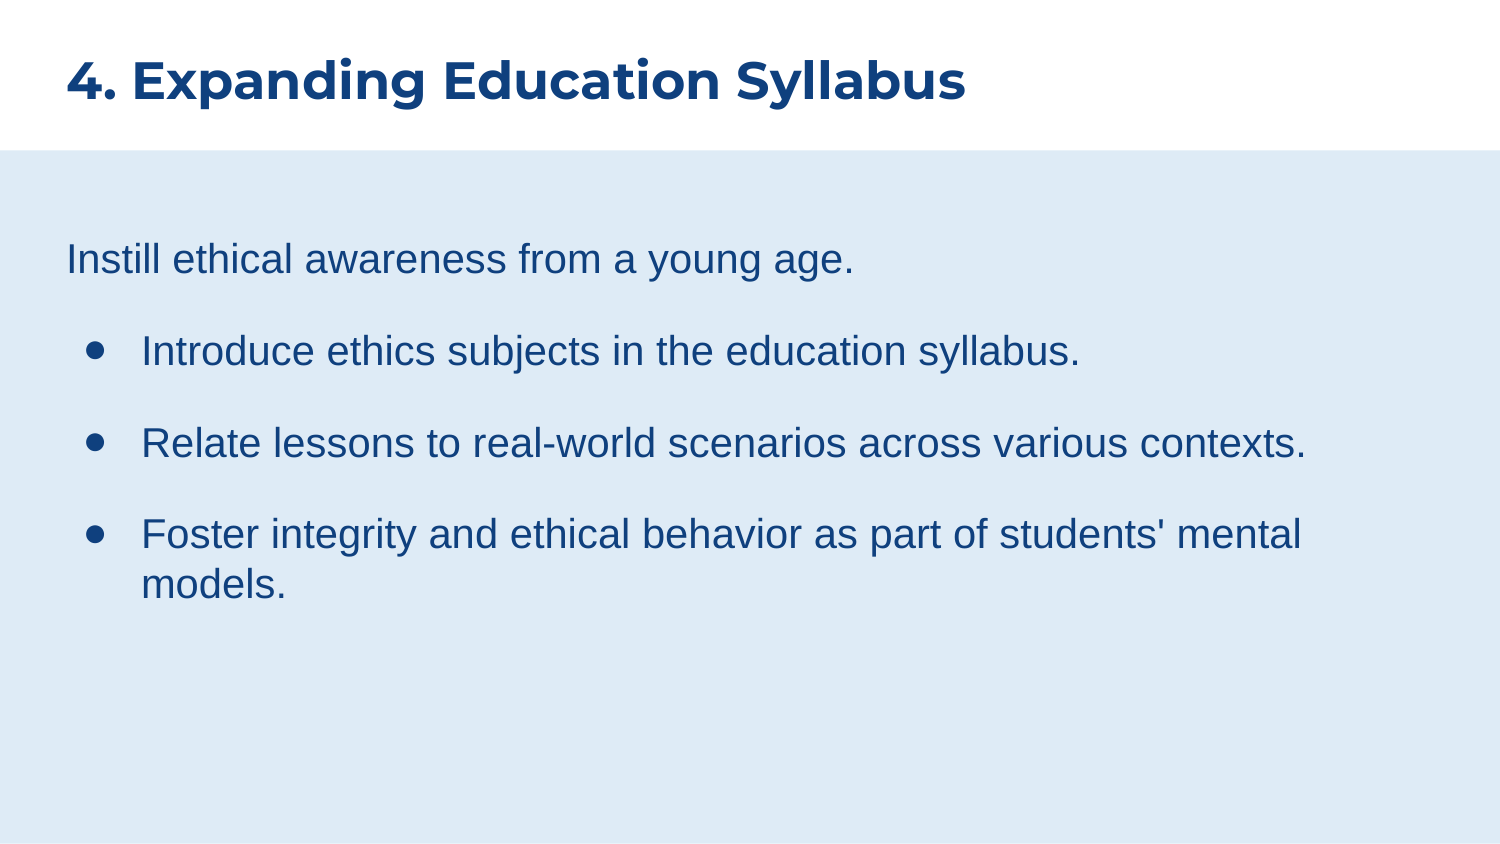

# 4. Expanding Education Syllabus

Instill ethical awareness from a young age.
Introduce ethics subjects in the education syllabus.
Relate lessons to real-world scenarios across various contexts.
Foster integrity and ethical behavior as part of students' mental models.